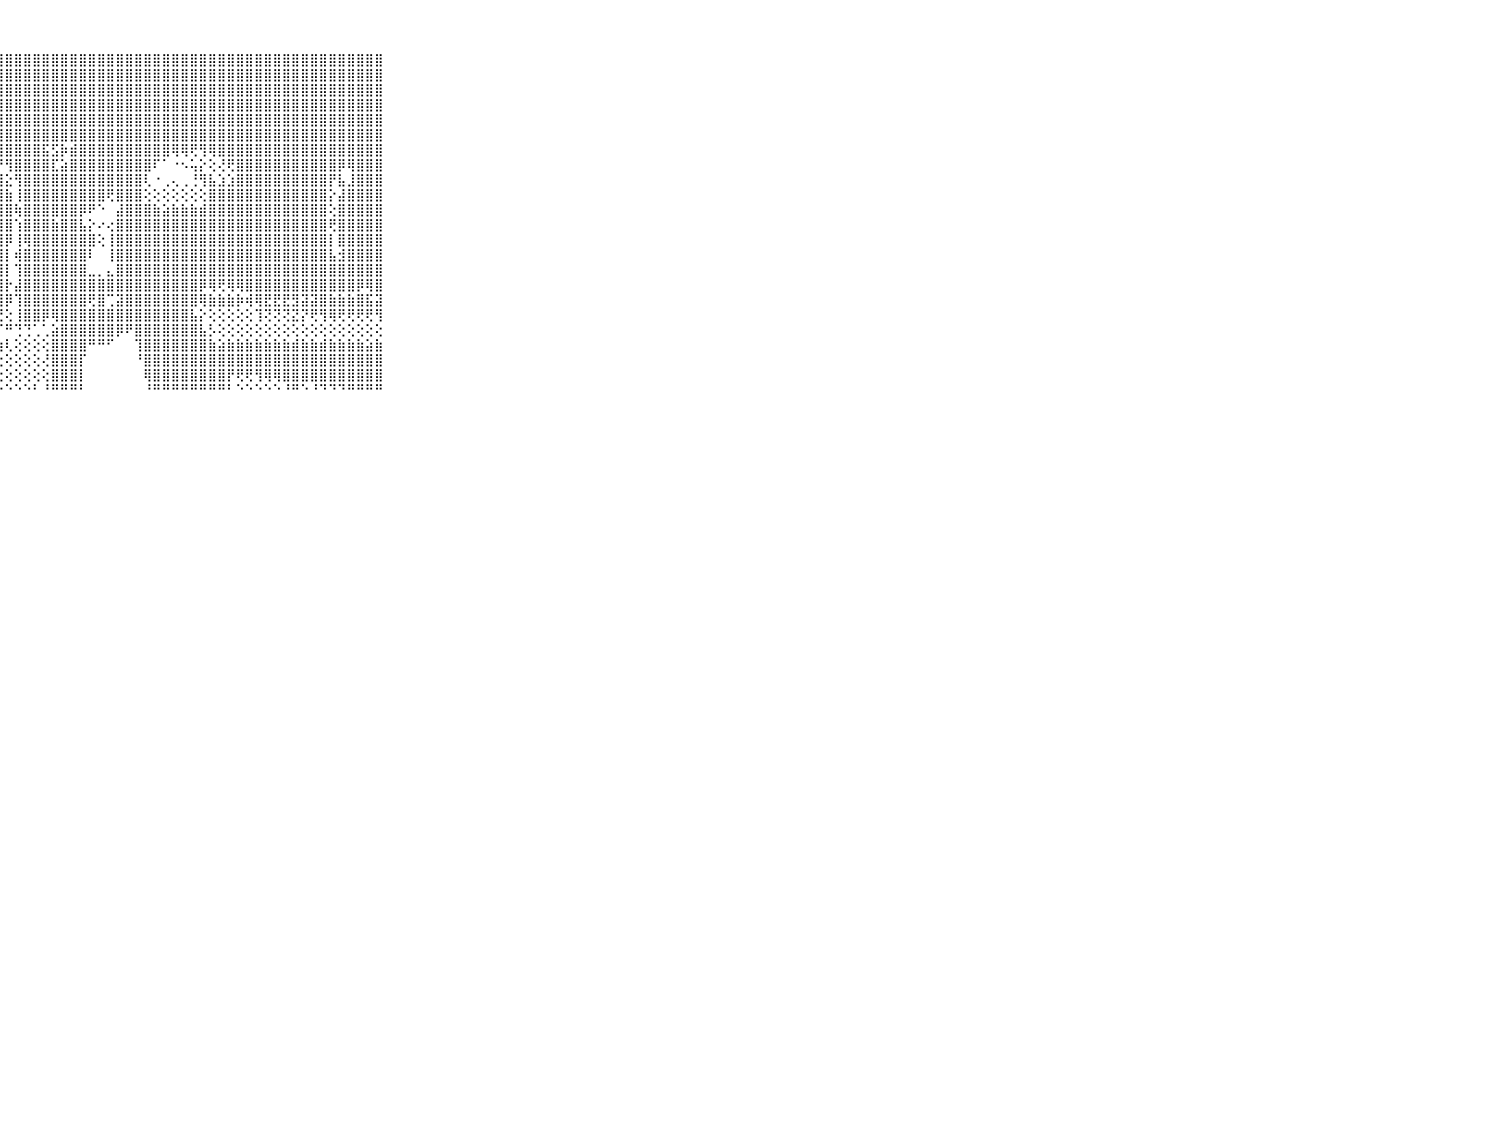

⠀⠀⠀⠀⠀⠀⠀⠀⠀⠀⠀⣿⣿⣿⣿⣿⣿⣿⣿⣿⣿⣿⣿⣿⣿⣿⣿⣿⣿⣿⣿⣿⣿⣿⣿⣿⣿⣿⣿⣿⣿⣿⣿⣿⣿⣿⣿⣿⣿⣿⣿⣿⣿⣿⣿⣿⣿⣿⣿⣿⣿⣿⣿⣿⣿⣿⣿⣿⣿⠀⠀⠀⠀⠀⠀⠀⠀⠀⠀⠀⠀
⠀⠀⠀⠀⠀⠀⠀⠀⠀⠀⠀⣿⣿⣿⣿⣿⣿⣿⣿⣿⣿⣿⣿⣿⣿⣿⣿⣿⣿⣿⣿⣿⣿⣿⣿⣿⣿⣿⣿⣿⣿⣿⣿⣿⣿⣿⣿⣿⣿⣿⣿⣿⣿⣿⣿⣿⣿⣿⣿⣿⣿⣿⣿⣿⣿⣿⣿⣿⣿⠀⠀⠀⠀⠀⠀⠀⠀⠀⠀⠀⠀
⠀⠀⠀⠀⠀⠀⠀⠀⠀⠀⠀⣿⣿⣿⣿⣿⣿⣿⣿⣿⣿⣿⣿⣿⣿⣿⣿⣿⣿⣿⣿⣿⣿⣿⣿⣿⣿⣿⣿⣿⣿⣿⣿⣿⣿⣿⣿⣿⣿⣿⣿⣿⣿⣿⣿⣿⣿⣿⣿⣿⣿⣿⣿⣿⣿⣿⣿⣿⣿⠀⠀⠀⠀⠀⠀⠀⠀⠀⠀⠀⠀
⠀⠀⠀⠀⠀⠀⠀⠀⠀⠀⠀⣿⣿⣿⣿⣿⣿⣿⣿⣿⣿⣿⣿⣿⣿⣿⣿⣿⣿⣿⣿⣿⣿⣿⣿⣿⣿⣿⣿⣿⣿⣿⣿⣿⣿⣿⣿⣿⣿⣿⣿⣿⣿⣿⣿⣿⣿⣿⣿⣿⣿⣿⣿⣿⣿⣿⣿⣿⣿⠀⠀⠀⠀⠀⠀⠀⠀⠀⠀⠀⠀
⠀⠀⠀⠀⠀⠀⠀⠀⠀⠀⠀⣿⣿⣿⣿⣿⣿⣿⣿⣿⣿⣿⣿⣿⣿⣿⣿⣿⣿⣿⣿⣿⣿⣿⣿⣿⣿⣿⣿⣿⣿⣿⣿⣿⣿⣿⣿⣿⣿⣿⣿⣿⣿⣿⣿⣿⣿⣿⣿⣿⣿⣿⣿⣿⣿⣿⣿⣿⣿⠀⠀⠀⠀⠀⠀⠀⠀⠀⠀⠀⠀
⠀⠀⠀⠀⠀⠀⠀⠀⠀⠀⠀⢿⣿⣿⣿⣿⣿⡿⢿⢟⢝⢏⢝⢻⢿⣿⣿⣿⣿⣿⣿⣿⣿⣿⣿⣿⣿⣿⣿⣿⣿⣿⣿⣿⣿⣿⣿⣿⣿⣿⣿⣿⣿⣿⣿⣿⣿⣿⣿⣿⣿⣿⣿⣿⣿⣿⣿⣿⣿⠀⠀⠀⠀⠀⠀⠀⠀⠀⠀⠀⠀
⠀⠀⠀⠀⠀⠀⠀⠀⠀⠀⠀⣿⣿⣿⣿⢟⣑⣑⣑⣕⣑⢑⢗⢵⣕⡜⢝⢿⣿⣿⣿⣿⣯⣫⡷⣾⣿⣿⣿⣿⣿⣿⣿⣿⣿⣿⢿⢿⢟⢻⢿⣿⣿⣿⣿⣿⣿⣿⣿⣿⣿⣿⣿⣿⣿⣿⣿⣿⣿⠀⠀⠀⠀⠀⠀⠀⠀⠀⠀⠀⠀
⠀⠀⠀⠀⠀⠀⠀⠀⠀⠀⠀⣿⣿⢟⢕⢕⢕⢕⢕⢝⢝⢝⢕⢕⢕⢝⣧⡜⢻⣿⣿⣿⣿⣏⣵⣿⣿⣿⣿⣿⣿⣿⣿⣿⠏⠁⠐⠢⢥⡕⢕⢜⢟⣿⣿⣿⣿⣿⣿⣿⣿⣿⣿⣿⡿⢿⣿⣿⣿⠀⠀⠀⠀⠀⠀⠀⠀⠀⠀⠀⠀
⠀⠀⠀⠀⠀⠀⠀⠀⠀⠀⠀⣿⣿⣵⣕⣱⣵⣕⣕⣕⢕⢕⢕⢕⢕⢕⢜⢿⣕⢻⣿⣿⣿⣿⣿⣿⣿⣿⣿⣿⣿⣿⣿⢇⠐⢀⢄⢀⢘⢻⣧⣱⣱⣿⣿⣿⣿⣿⣿⣿⣿⣿⣿⡟⣧⣸⣿⣿⣿⠀⠀⠀⠀⠀⠀⠀⠀⠀⠀⠀⠀
⠀⠀⠀⠀⠀⠀⠀⠀⠀⠀⠀⣿⣿⣿⣿⣿⣿⣿⣿⣿⣿⣿⣿⣷⣷⣾⣷⣼⣷⢸⣿⣿⣿⣿⣿⣿⣿⣿⣿⢟⣿⣿⣿⢕⢕⢕⢕⢕⢕⢕⣿⣿⣿⣿⣿⣿⣿⣿⣿⣿⣿⣿⣿⡕⣼⣿⣿⣿⣿⠀⠀⠀⠀⠀⠀⠀⠀⠀⠀⠀⠀
⠀⠀⠀⠀⠀⠀⠀⠀⠀⠀⠀⣿⣿⣿⣿⣿⣿⣿⣿⣿⣿⣿⣿⣿⣿⣿⣿⣿⣿⢷⣿⣿⣿⣿⣿⣿⡿⠟⠑⠀⣼⣿⣿⣿⣷⣵⣷⣷⣷⣾⣿⣿⣿⣿⣿⣿⣿⣿⣿⣿⣿⣿⣿⢕⣿⣿⣿⣿⣿⠀⠀⠀⠀⠀⠀⠀⠀⠀⠀⠀⠀
⠀⠀⠀⠀⠀⠀⠀⠀⠀⠀⠀⣿⣿⣿⣿⣿⣿⣿⣿⣿⣿⣿⣿⣿⣿⣿⣿⣿⣿⢱⣿⣿⣿⣷⣿⣿⣧⡕⠔⢔⣿⣿⣿⣿⣿⣿⣿⣿⣿⣿⣿⣿⣿⣿⣿⣿⣿⣿⣿⣿⣿⣿⣿⢟⣿⣿⣿⣿⣿⠀⠀⠀⠀⠀⠀⠀⠀⠀⠀⠀⠀
⠀⠀⠀⠀⠀⠀⠀⠀⠀⠀⠀⣿⣿⣿⣿⣿⣿⣿⣿⣿⣿⣿⣿⣿⣿⣿⣿⣿⡿⢸⢿⣿⣿⣿⣿⣿⣿⣿⢕⢸⣿⣿⣿⣿⣿⣿⣿⣿⣿⣿⣿⣿⣿⣿⣿⣿⣿⣿⣿⣿⣿⣿⣿⡇⣿⣿⣿⣿⣿⠀⠀⠀⠀⠀⠀⠀⠀⠀⠀⠀⠀
⠀⠀⠀⠀⠀⠀⠀⠀⠀⠀⠀⣿⣿⣿⣿⣿⣿⣿⣿⣿⣿⣿⣿⣿⣿⣿⣿⣿⡇⢾⣿⣿⣿⣿⣿⣿⣿⠇⠀⢸⣿⣿⣿⣿⣿⣿⣿⣿⣿⣿⣿⣿⣿⣿⣿⣿⣿⣿⣿⣿⣿⣿⣿⣧⣺⣿⣿⣿⣿⠀⠀⠀⠀⠀⠀⠀⠀⠀⠀⠀⠀
⠀⠀⠀⠀⠀⠀⠀⠀⠀⠀⠀⣿⣿⣿⣿⣿⣿⣿⣿⣿⣿⣿⣿⣿⣿⣿⣿⣿⡇⢹⣿⣿⣿⣿⣿⣿⣿⣀⡀⣄⣿⣿⣿⣿⣿⣿⣿⣿⣿⣿⣿⣿⣿⣿⣿⣿⣿⣿⣿⣿⣿⣿⣿⣿⣿⣿⣿⣿⣿⠀⠀⠀⠀⠀⠀⠀⠀⠀⠀⠀⠀
⠀⠀⠀⠀⠀⠀⠀⠀⠀⠀⠀⣿⣿⣿⣿⣿⣿⣿⣿⣿⣿⣿⣿⣿⣿⣿⣿⣿⡗⣼⣿⣿⣿⣿⣿⣿⣿⣿⣿⣿⣿⣿⣿⣿⣿⣿⣿⣿⣿⡿⢿⢟⢿⢿⣿⣿⣿⣿⣿⣿⣿⣿⣿⣿⣿⣿⡿⢿⣿⠀⠀⠀⠀⠀⠀⠀⠀⠀⠀⠀⠀
⠀⠀⠀⠀⠀⠀⠀⠀⠀⠀⠀⣿⣿⣿⣿⣿⣿⣿⣿⣿⣿⣿⣿⣿⣿⣿⣿⣿⡿⢹⣿⣿⣿⣿⣿⣿⣿⢟⣿⢉⣽⣿⣿⣿⣿⣿⣿⣿⣿⢿⣷⣷⣷⡷⢾⢿⣟⣟⣟⣻⣽⣽⣿⣷⣷⣷⣿⣯⣽⠀⠀⠀⠀⠀⠀⠀⠀⠀⠀⠀⠀
⠀⠀⠀⠀⠀⠀⠀⠀⠀⠀⠀⣿⣿⣟⣿⣿⣿⣿⣟⣟⣻⣿⣿⡿⢿⢿⢻⢟⢕⢸⣿⣿⡿⢿⣿⣿⣿⣿⣿⣿⣿⣿⣿⣿⣿⣿⣿⣿⣧⡕⢕⢕⢕⢕⢕⢹⢝⢝⢝⣝⡝⢟⢻⢿⢟⢟⢟⢟⢻⠀⠀⠀⠀⠀⠀⠀⠀⠀⠀⠀⠀
⠀⠀⠀⠀⠀⠀⠀⠀⠀⠀⠀⣿⣿⣿⣿⣿⣿⣿⣿⣿⣿⣯⣿⢿⠿⠿⠿⠏⠛⢙⢙⢁⢁⣵⣿⣿⣿⣿⣿⣿⡿⠟⣿⣿⣿⣿⣿⣿⣿⣧⡣⢕⢕⢕⢕⢕⢕⢕⢕⢕⢕⢕⢕⢕⢕⢕⢕⢕⢕⠀⠀⠀⠀⠀⠀⠀⠀⠀⠀⠀⠀
⠀⠀⠀⠀⠀⠀⠀⠀⠀⠀⠀⠻⠟⢛⢛⢙⢍⢍⢍⢕⢔⢔⢔⢔⢕⢕⢕⢱⢇⢕⢕⢕⢕⣿⣿⣿⣿⠛⠛⠋⠀⠀⢹⣿⣿⣿⣿⣿⣿⣿⣷⣵⣷⣷⣷⣷⣷⣷⣷⣾⣷⣷⣾⣷⣷⣷⣷⣵⣷⠀⠀⠀⠀⠀⠀⠀⠀⠀⠀⠀⠀
⠀⠀⠀⠀⠀⠀⠀⠀⠀⠀⠀⢁⢕⢕⢕⢕⢕⢕⢕⢕⢕⢕⢕⢜⢕⢕⢕⢕⢕⢕⢕⢕⢜⣿⣿⣿⡏⠀⠀⠀⠀⠀⠘⣿⣿⣿⣿⣿⣿⣿⣿⣿⣿⣿⣿⣿⣿⣿⣿⣿⣿⣿⣿⣿⣿⣿⣿⣿⣿⠀⠀⠀⠀⠀⠀⠀⠀⠀⠀⠀⠀
⠀⠀⠀⠀⠀⠀⠀⠀⠀⠀⠀⢕⢕⢕⢕⢕⢕⢕⢕⢕⢕⢕⢕⢕⢕⢕⢕⢕⢕⢕⢕⢕⢕⣿⣿⣿⡇⠀⠀⠀⠀⠀⠀⢿⣿⣿⣿⣿⣿⣿⣿⣿⡟⢟⢟⢻⢿⢿⣿⣿⣿⣿⣿⣿⣿⣿⣿⣿⣿⠀⠀⠀⠀⠀⠀⠀⠀⠀⠀⠀⠀
⠀⠀⠀⠀⠀⠀⠀⠀⠀⠀⠀⠑⠑⠑⠑⠑⠑⠑⠑⠑⠑⠑⠑⠑⠑⠑⠑⠑⠑⠑⠑⠃⠘⠛⠛⠛⠃⠀⠀⠀⠀⠀⠀⠘⠛⠛⠛⠛⠛⠛⠛⠛⠃⠑⠑⠑⠑⠑⠘⠛⠑⠘⠙⠙⠙⠛⠛⠛⠛⠀⠀⠀⠀⠀⠀⠀⠀⠀⠀⠀⠀